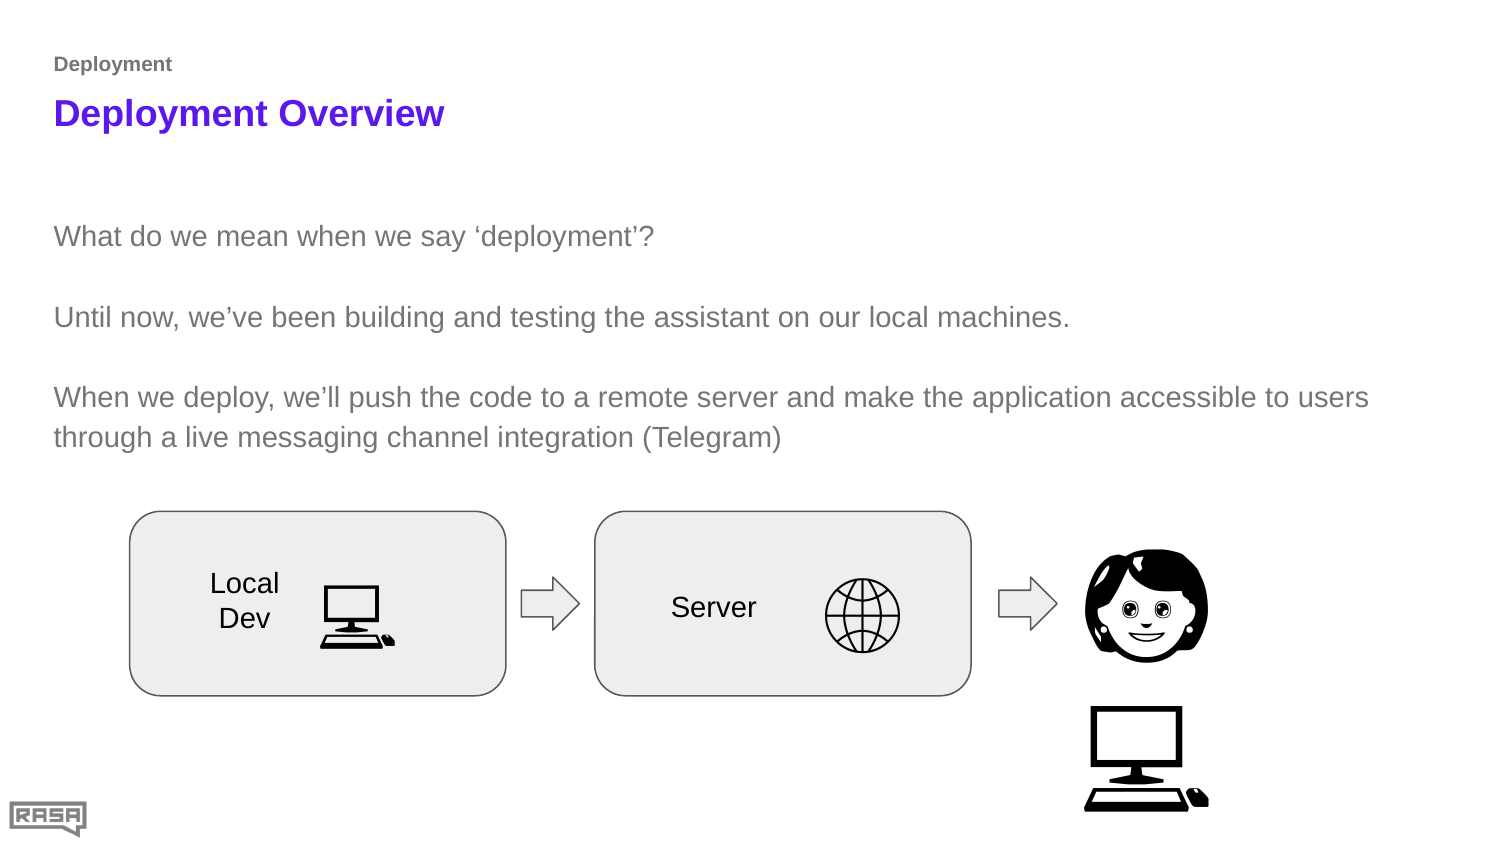

Deployment
# Deployment Overview
What do we mean when we say ‘deployment’?

Until now, we’ve been building and testing the assistant on our local machines.

When we deploy, we’ll push the code to a remote server and make the application accessible to users through a live messaging channel integration (Telegram)
👩‍💻

💻
🌐
Local Dev
Server